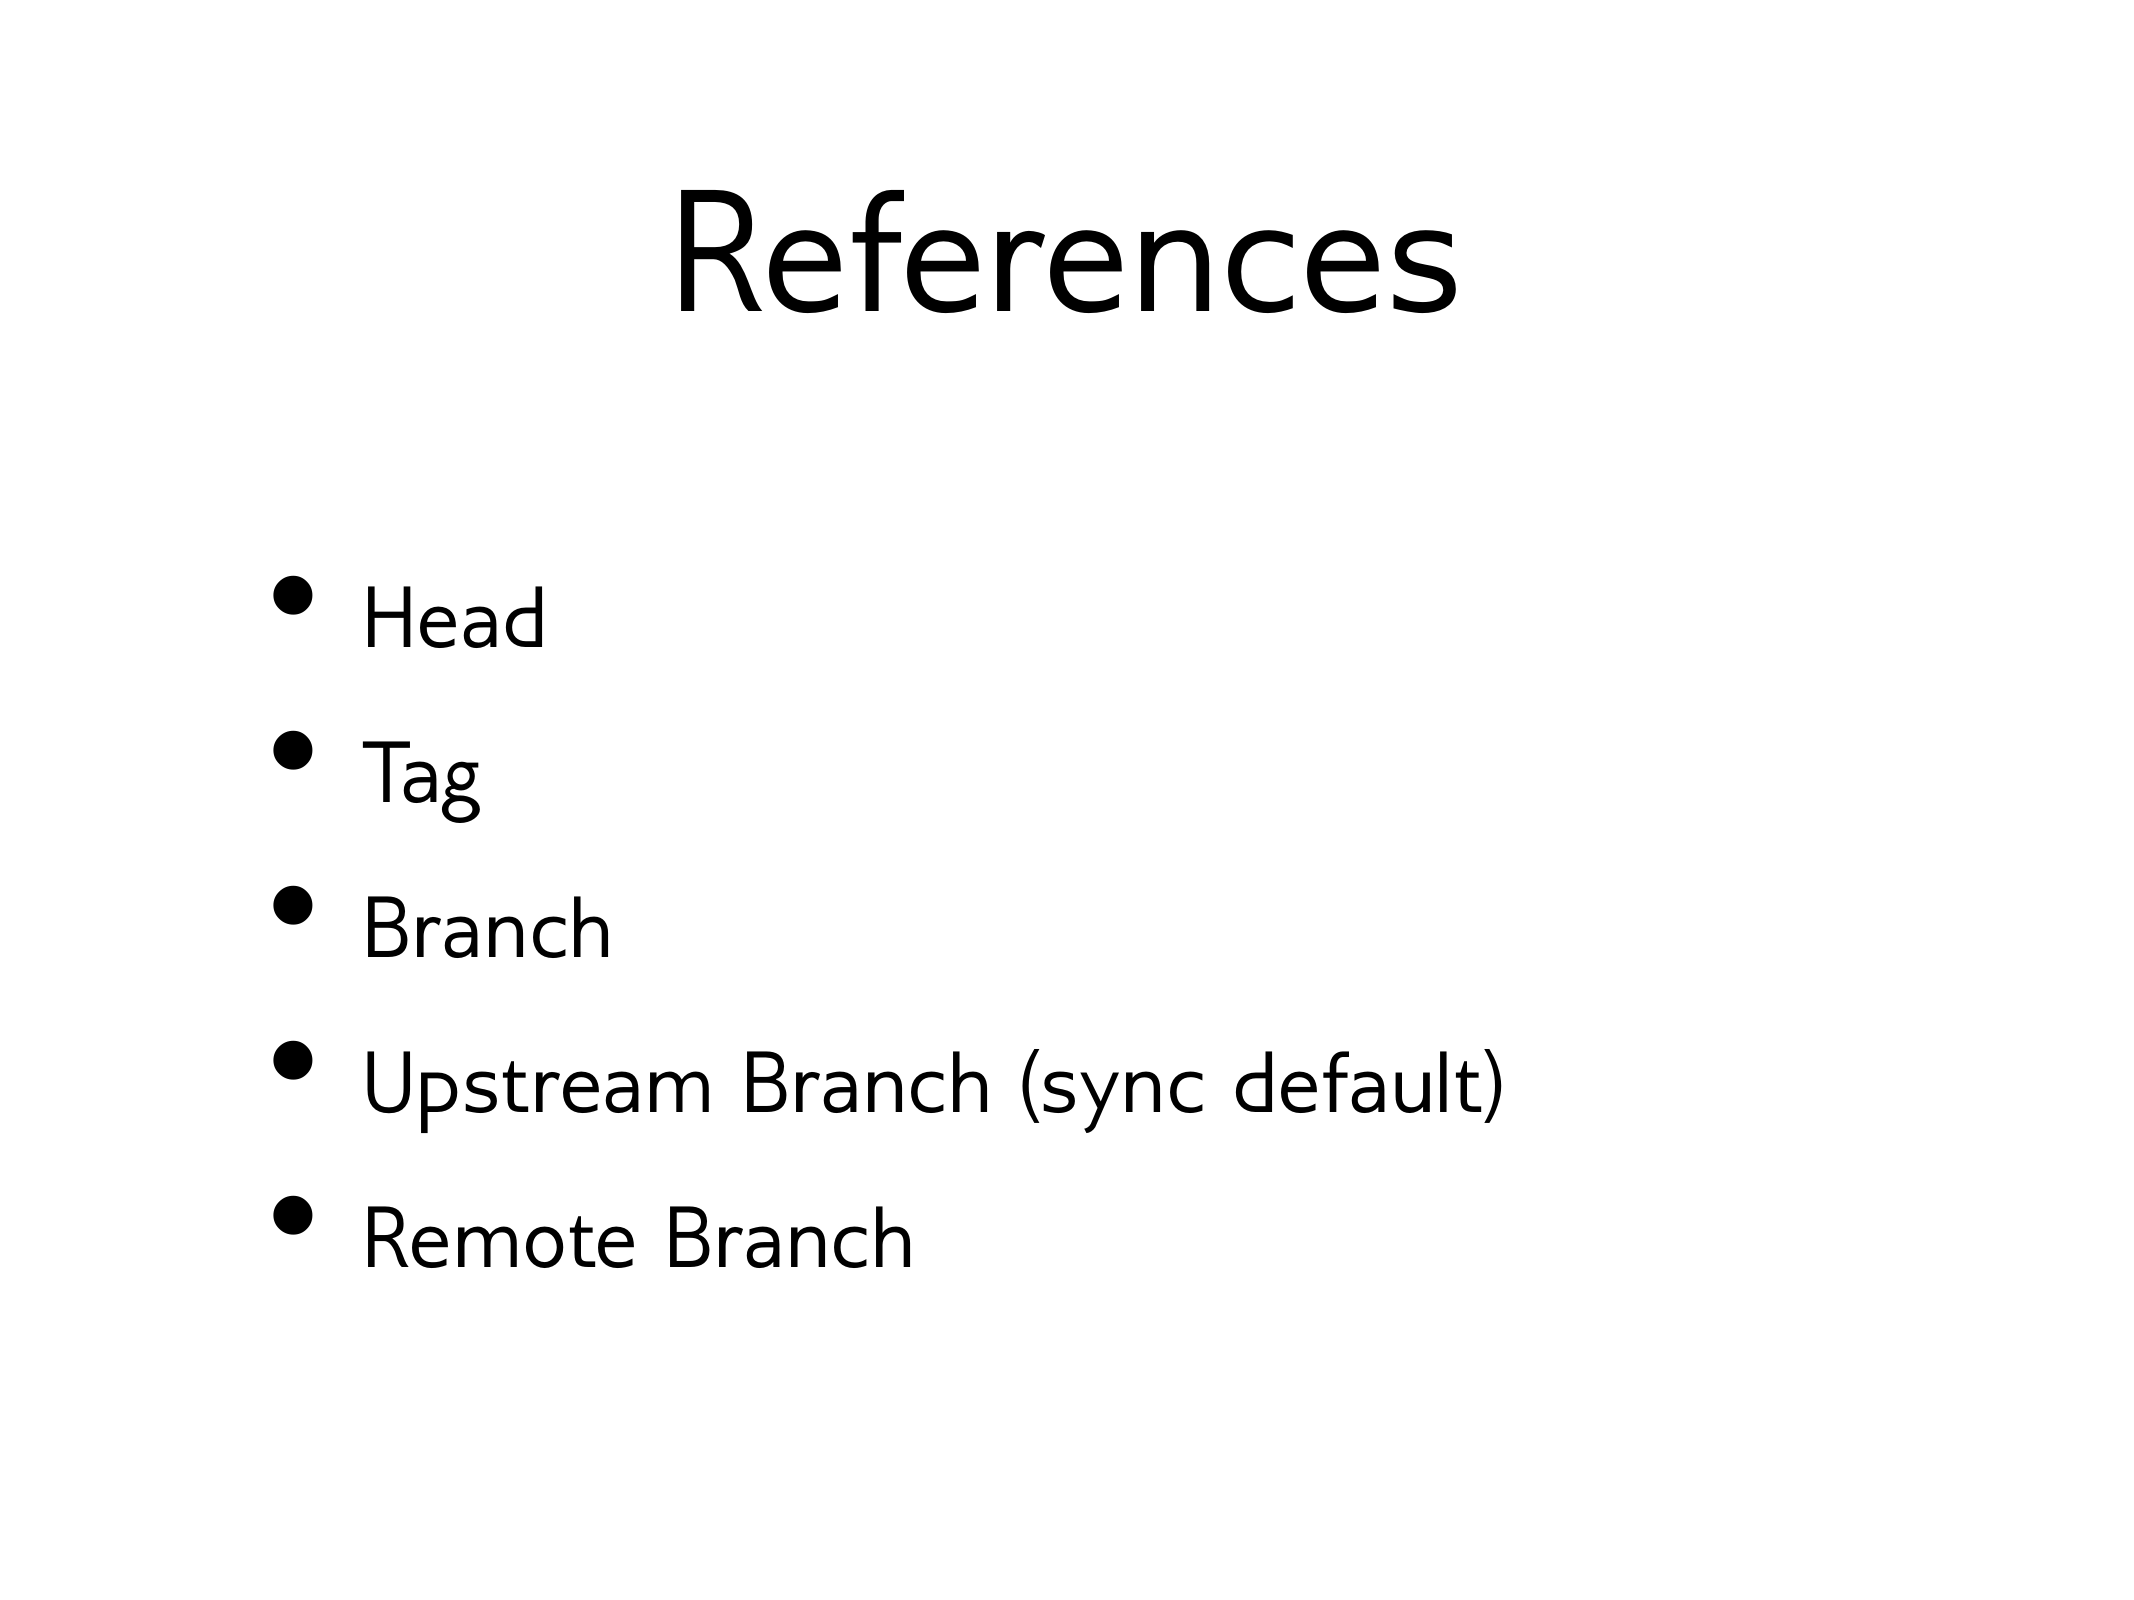

# References
Head
Tag
Branch
Upstream Branch (sync default)
Remote Branch